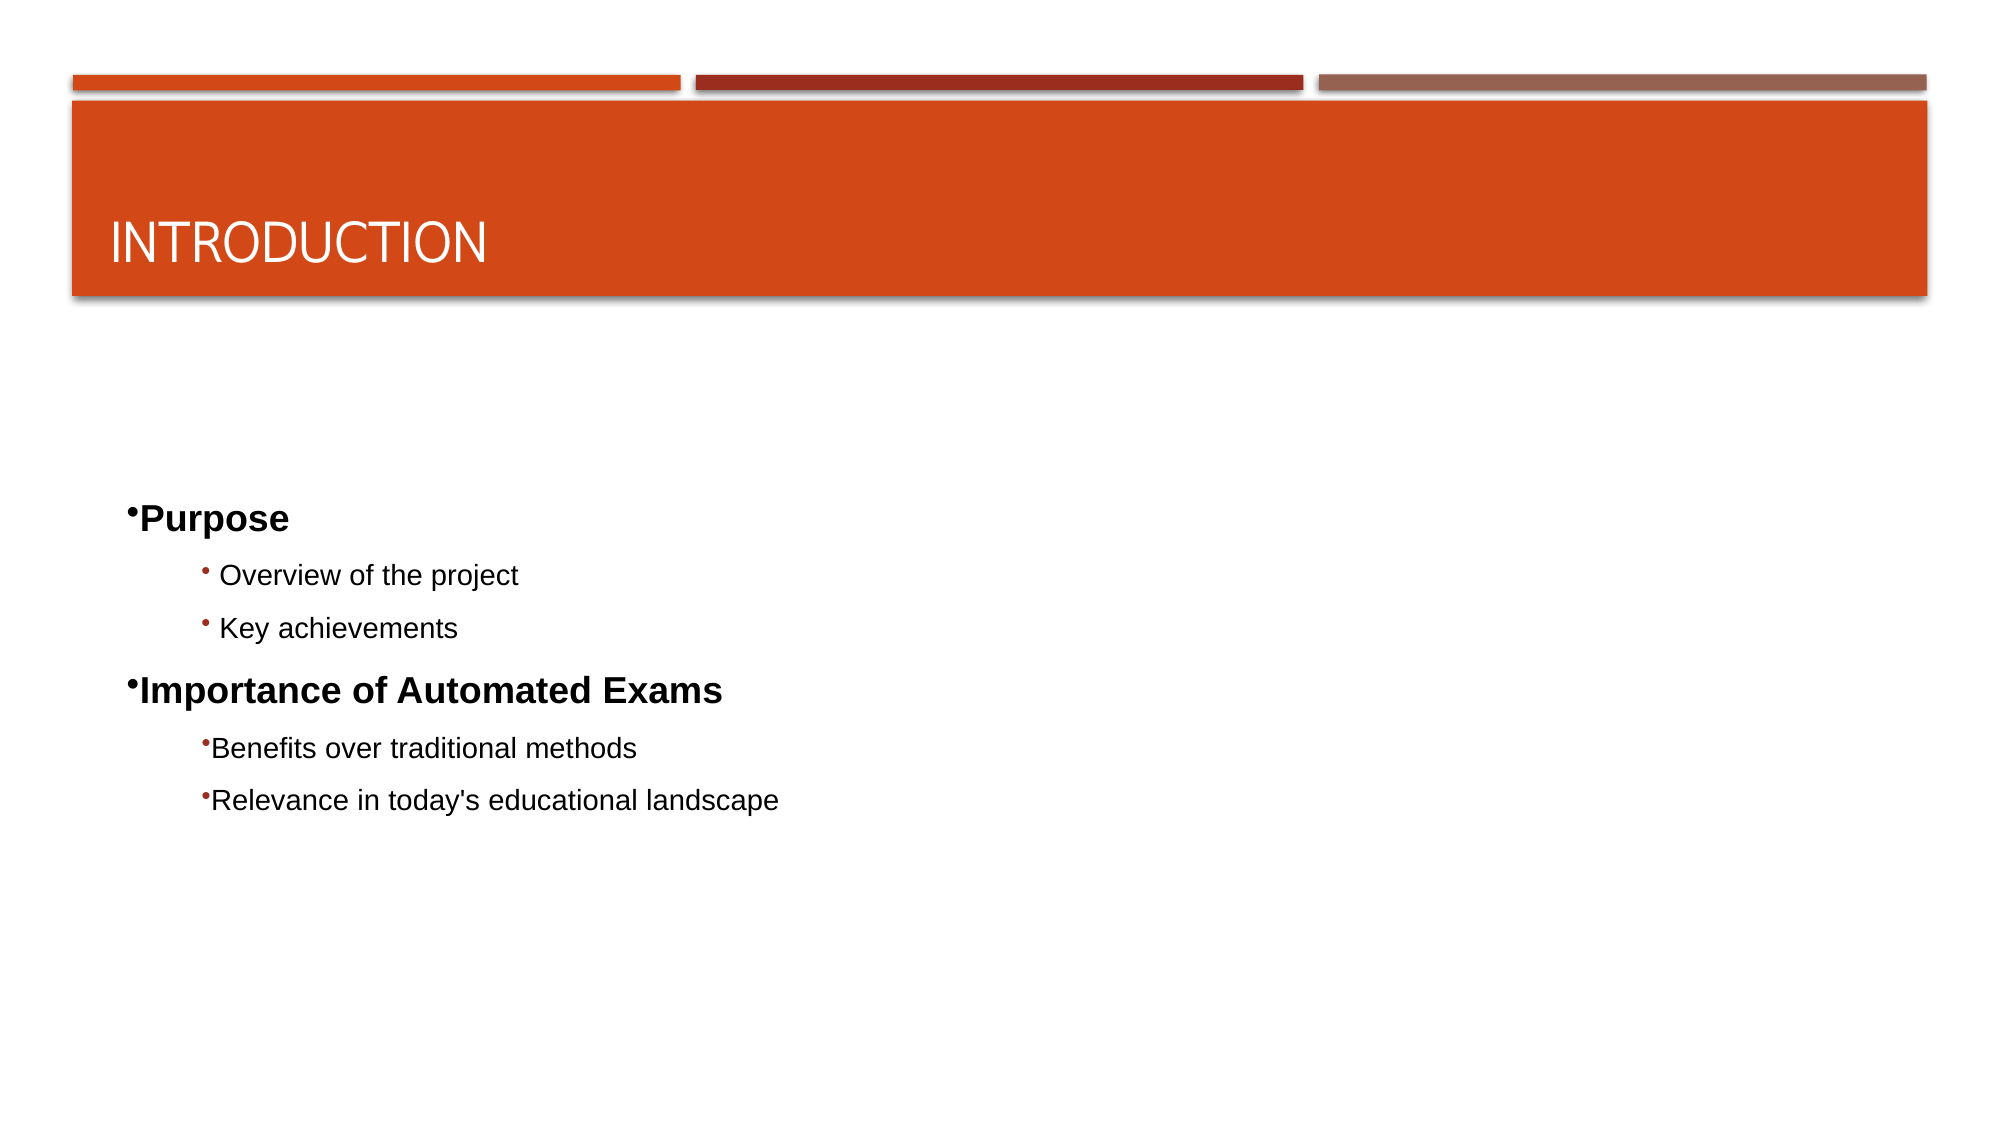

# Introduction
Purpose
 Overview of the project
 Key achievements
Importance of Automated Exams
Benefits over traditional methods
Relevance in today's educational landscape